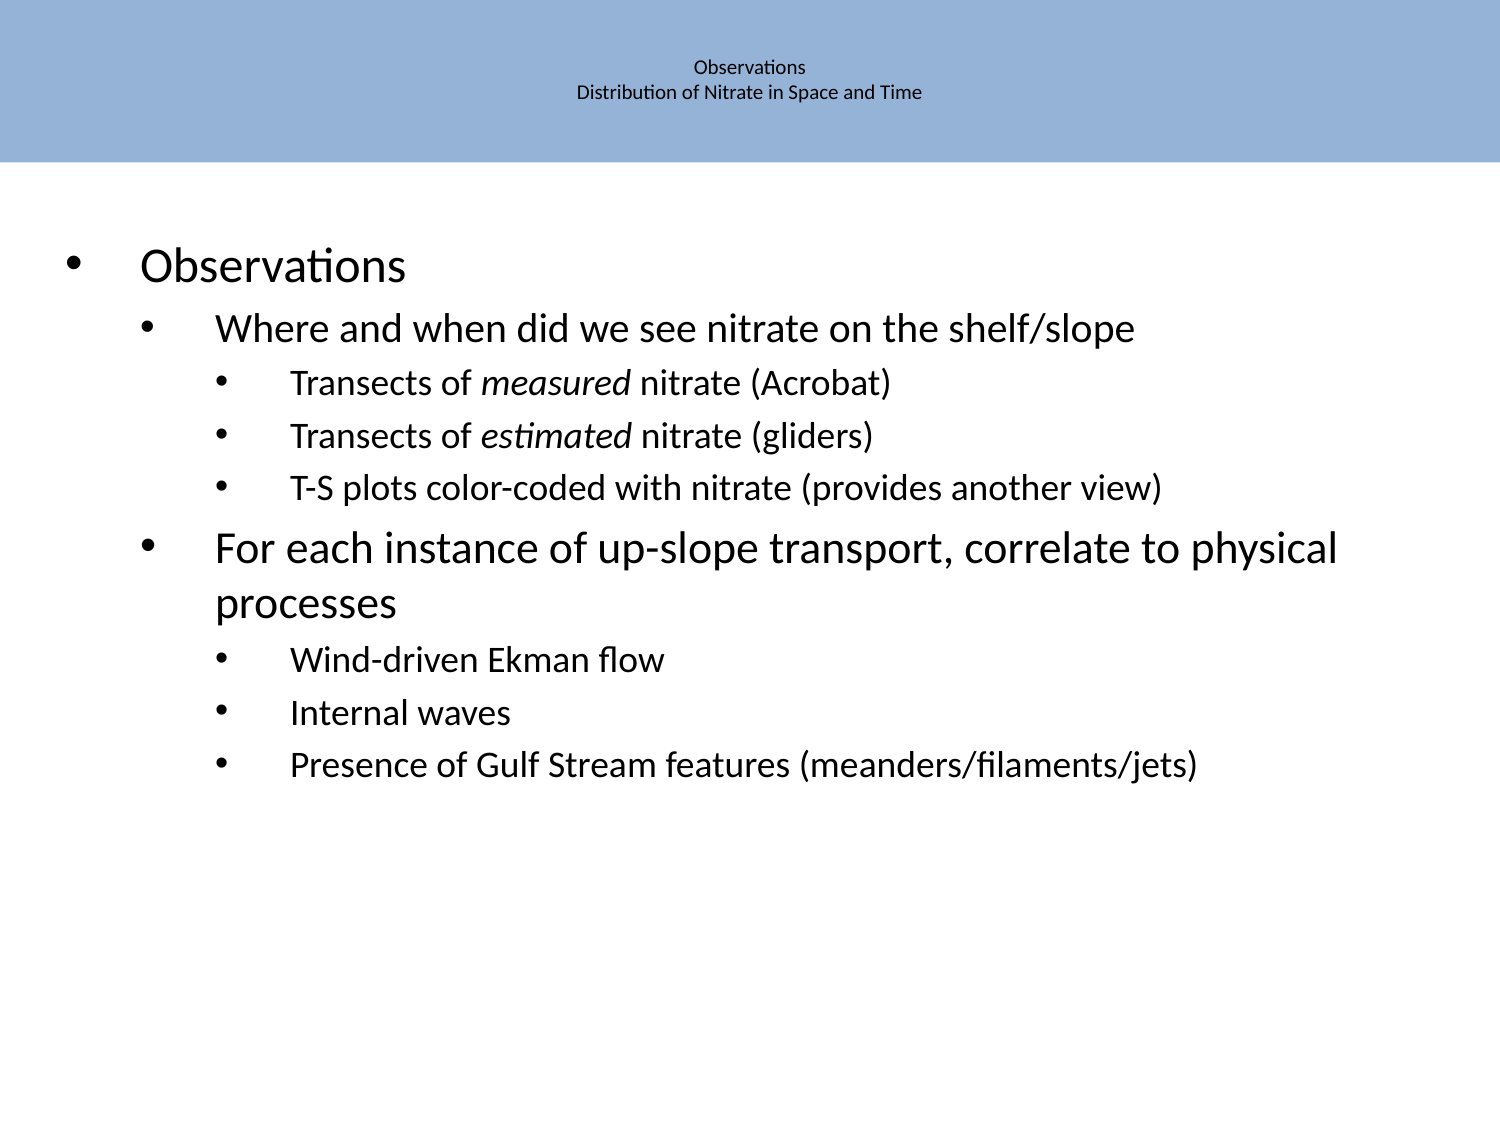

# Observations Distribution of Nitrate in Space and Time
Observations
Where and when did we see nitrate on the shelf/slope
Transects of measured nitrate (Acrobat)
Transects of estimated nitrate (gliders)
T-S plots color-coded with nitrate (provides another view)
For each instance of up-slope transport, correlate to physical processes
Wind-driven Ekman flow
Internal waves
Presence of Gulf Stream features (meanders/filaments/jets)